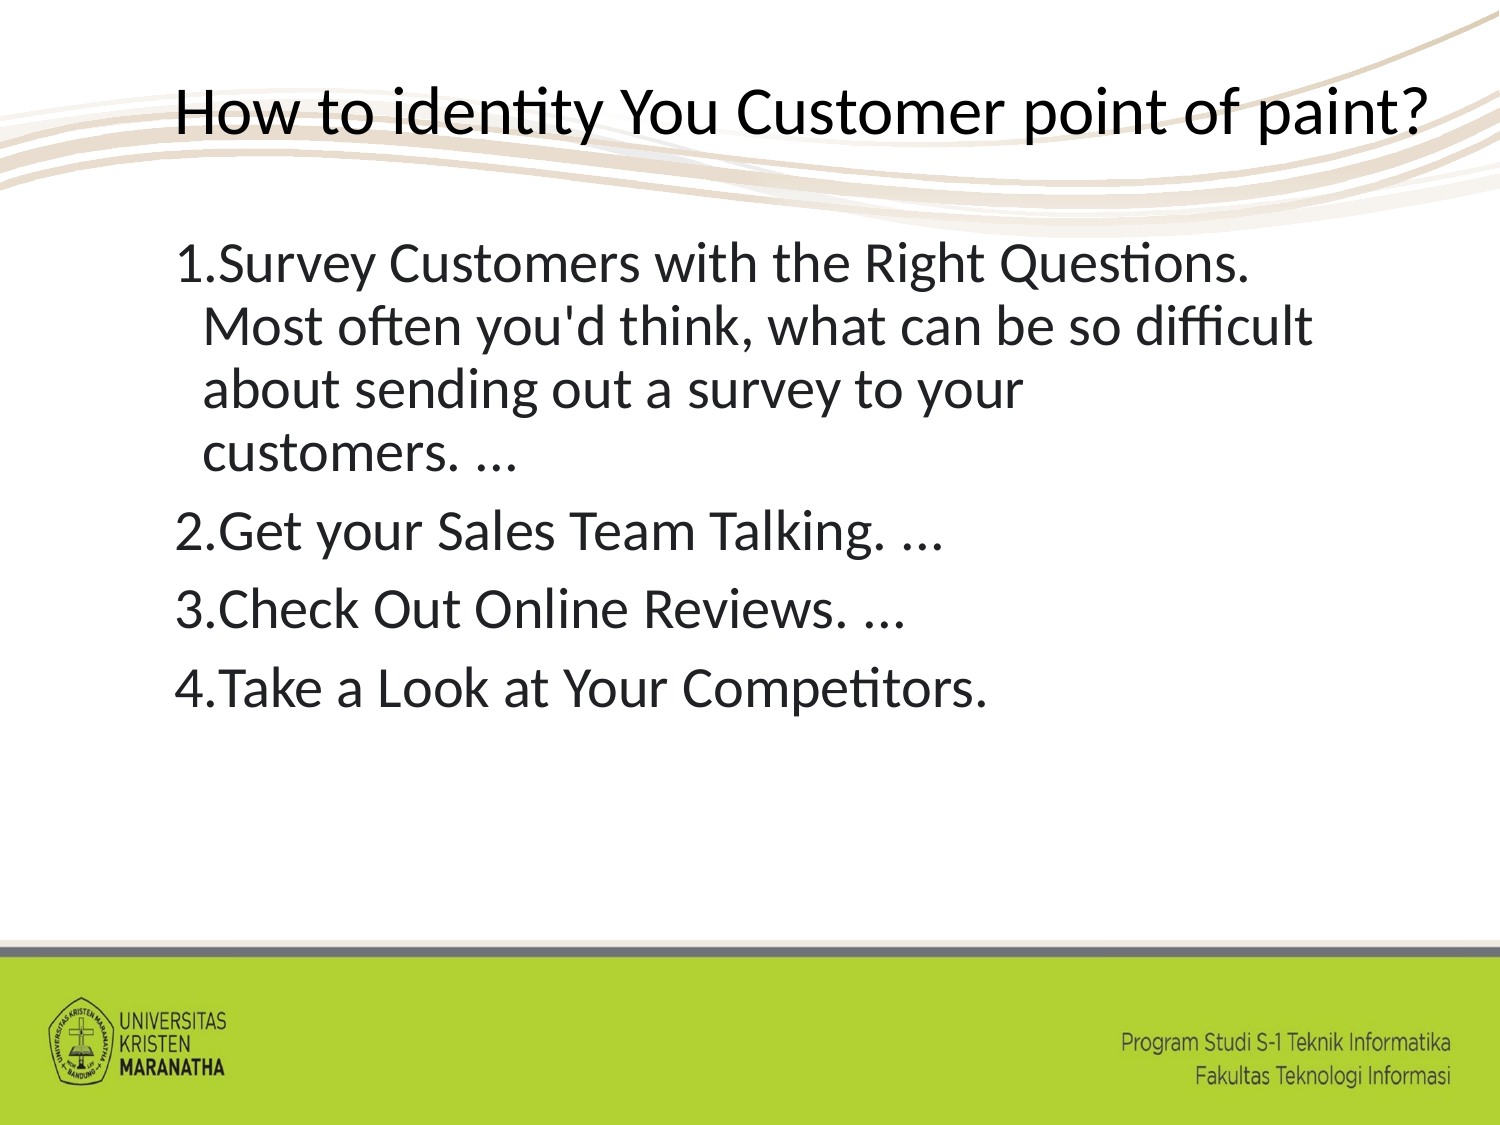

# How to identity You Customer point of paint?
Survey Customers with the Right Questions. Most often you'd think, what can be so difficult about sending out a survey to your customers. ...
Get your Sales Team Talking. ...
Check Out Online Reviews. ...
Take a Look at Your Competitors.